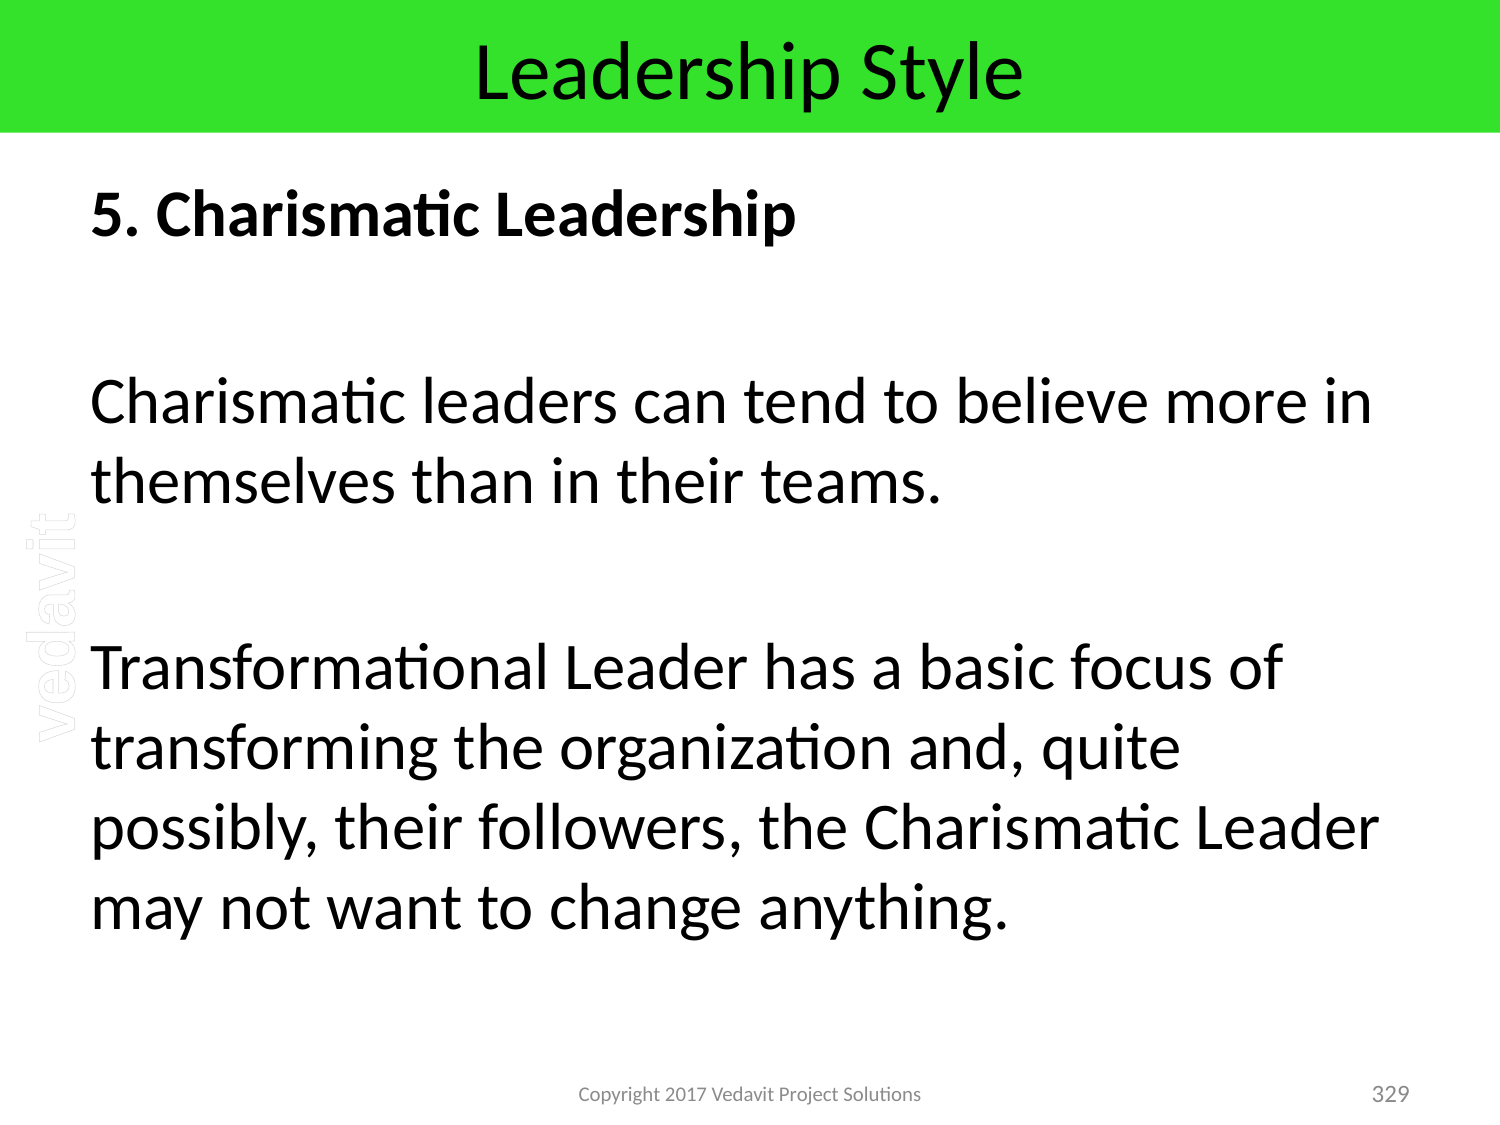

# Leadership Style
5. Charismatic Leadership

Charismatic leaders can tend to believe more in themselves than in their teams.

Transformational Leader has a basic focus of transforming the organization and, quite possibly, their followers, the Charismatic Leader may not want to change anything.
Copyright 2017 Vedavit Project Solutions
329